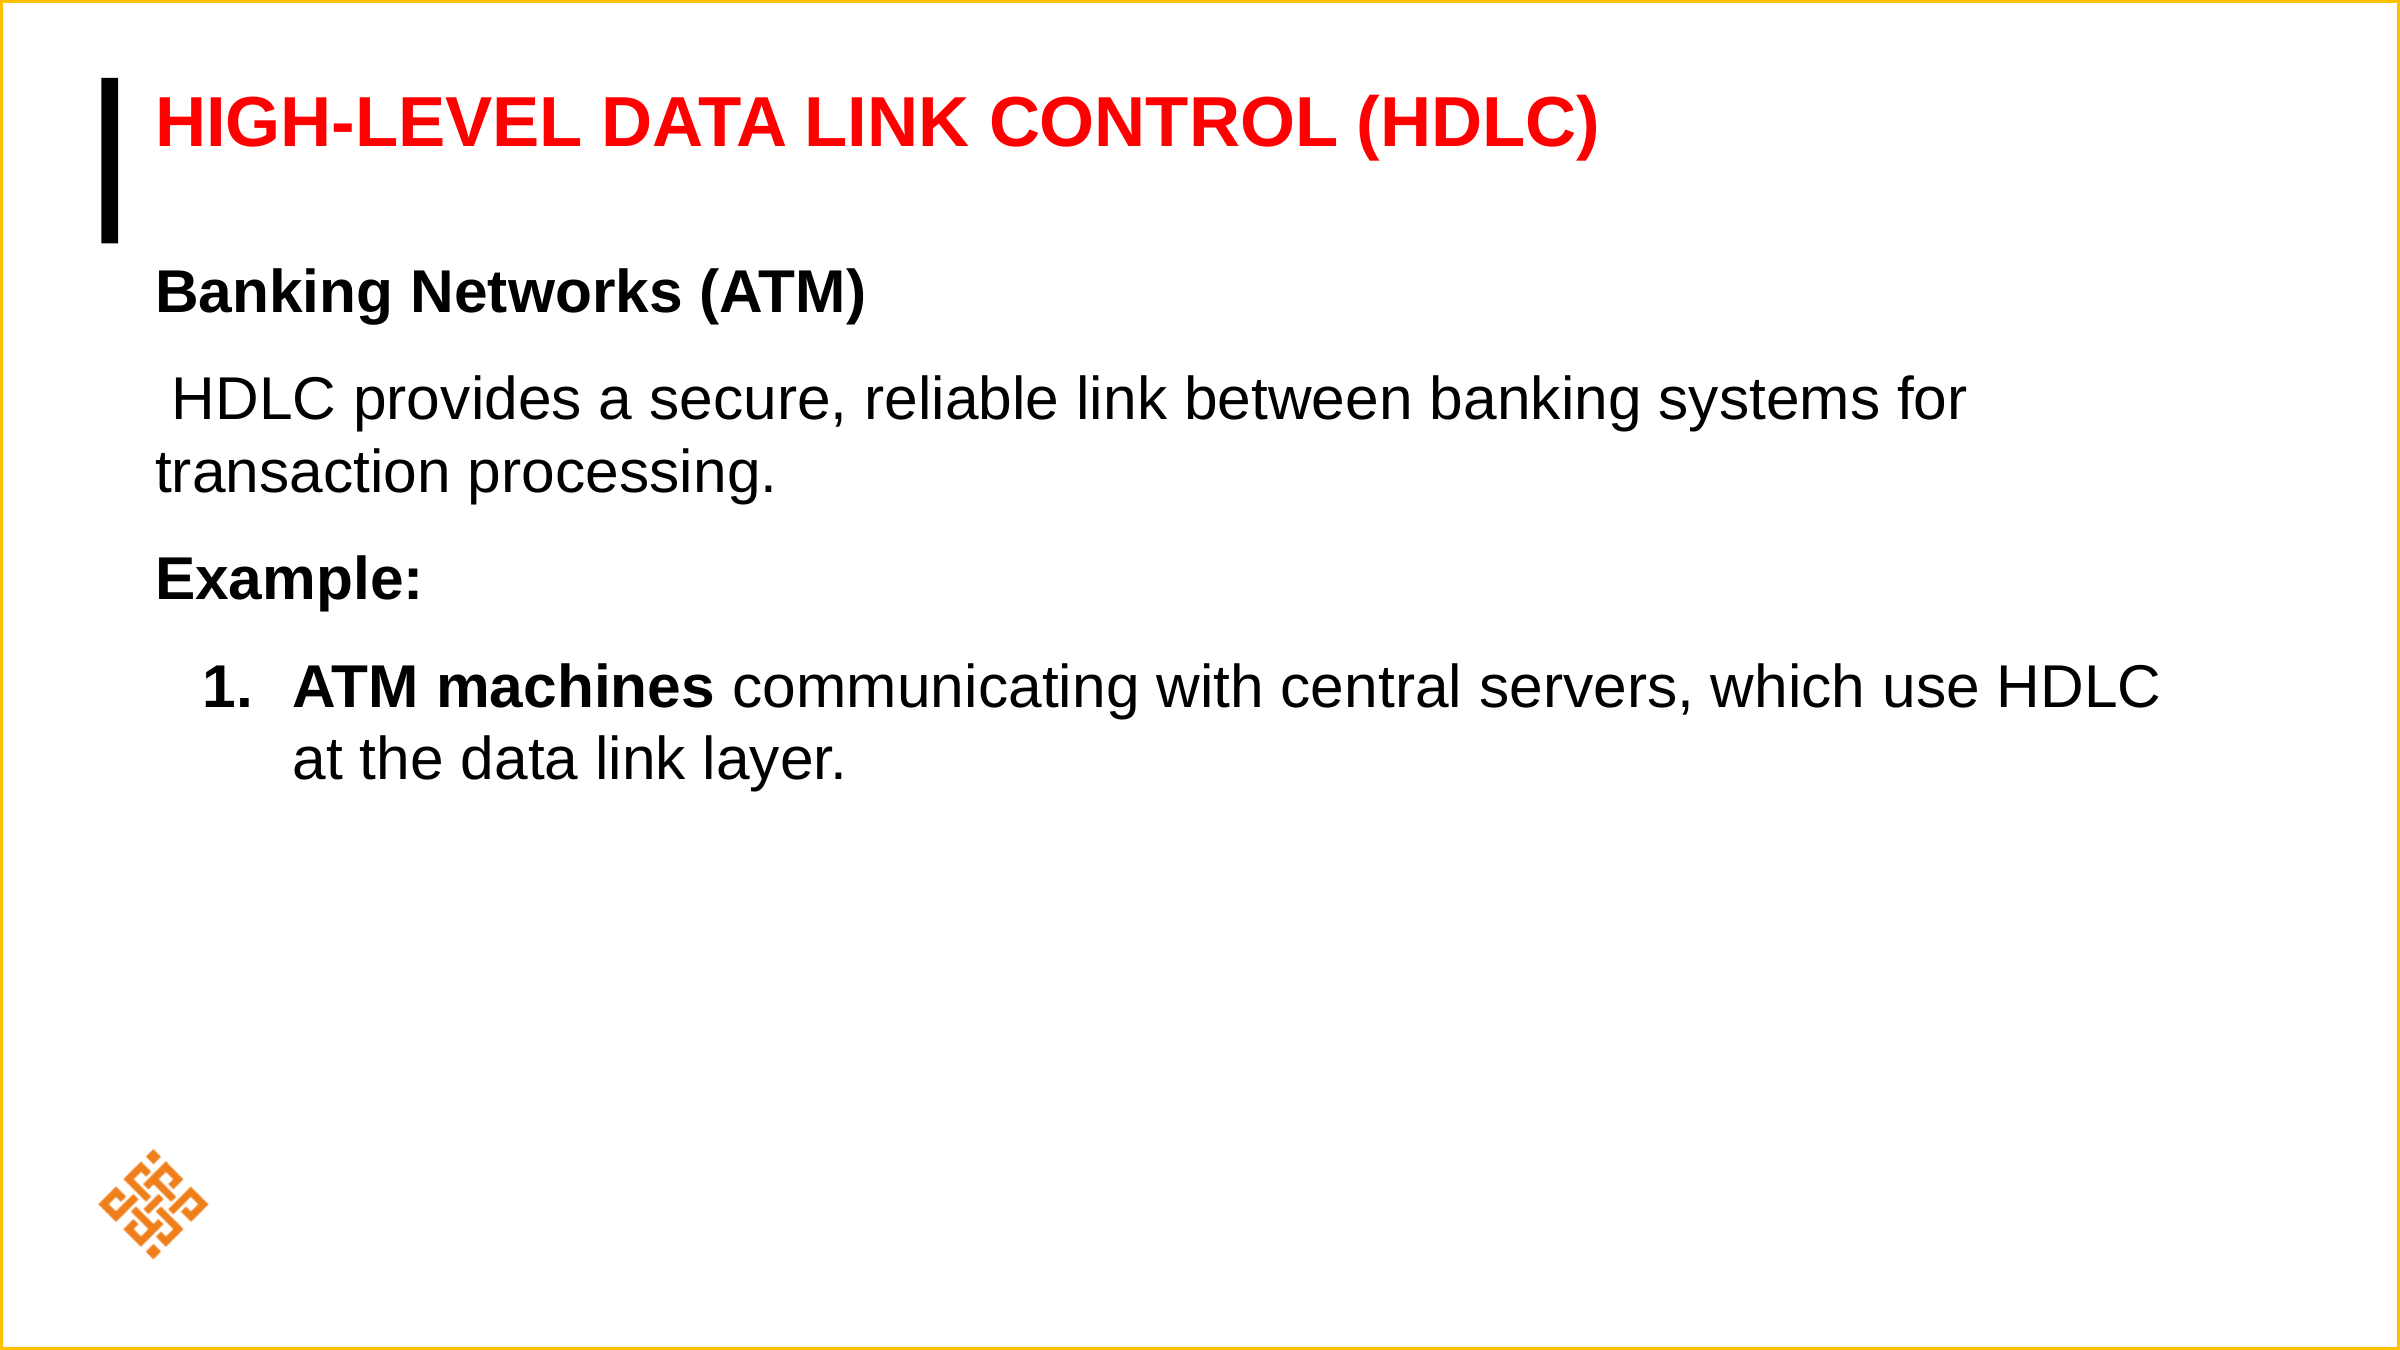

# High-level Data Link Control (HDLC)
Banking Networks (ATM)
 HDLC provides a secure, reliable link between banking systems for transaction processing.
Example:
ATM machines communicating with central servers, which use HDLC at the data link layer.